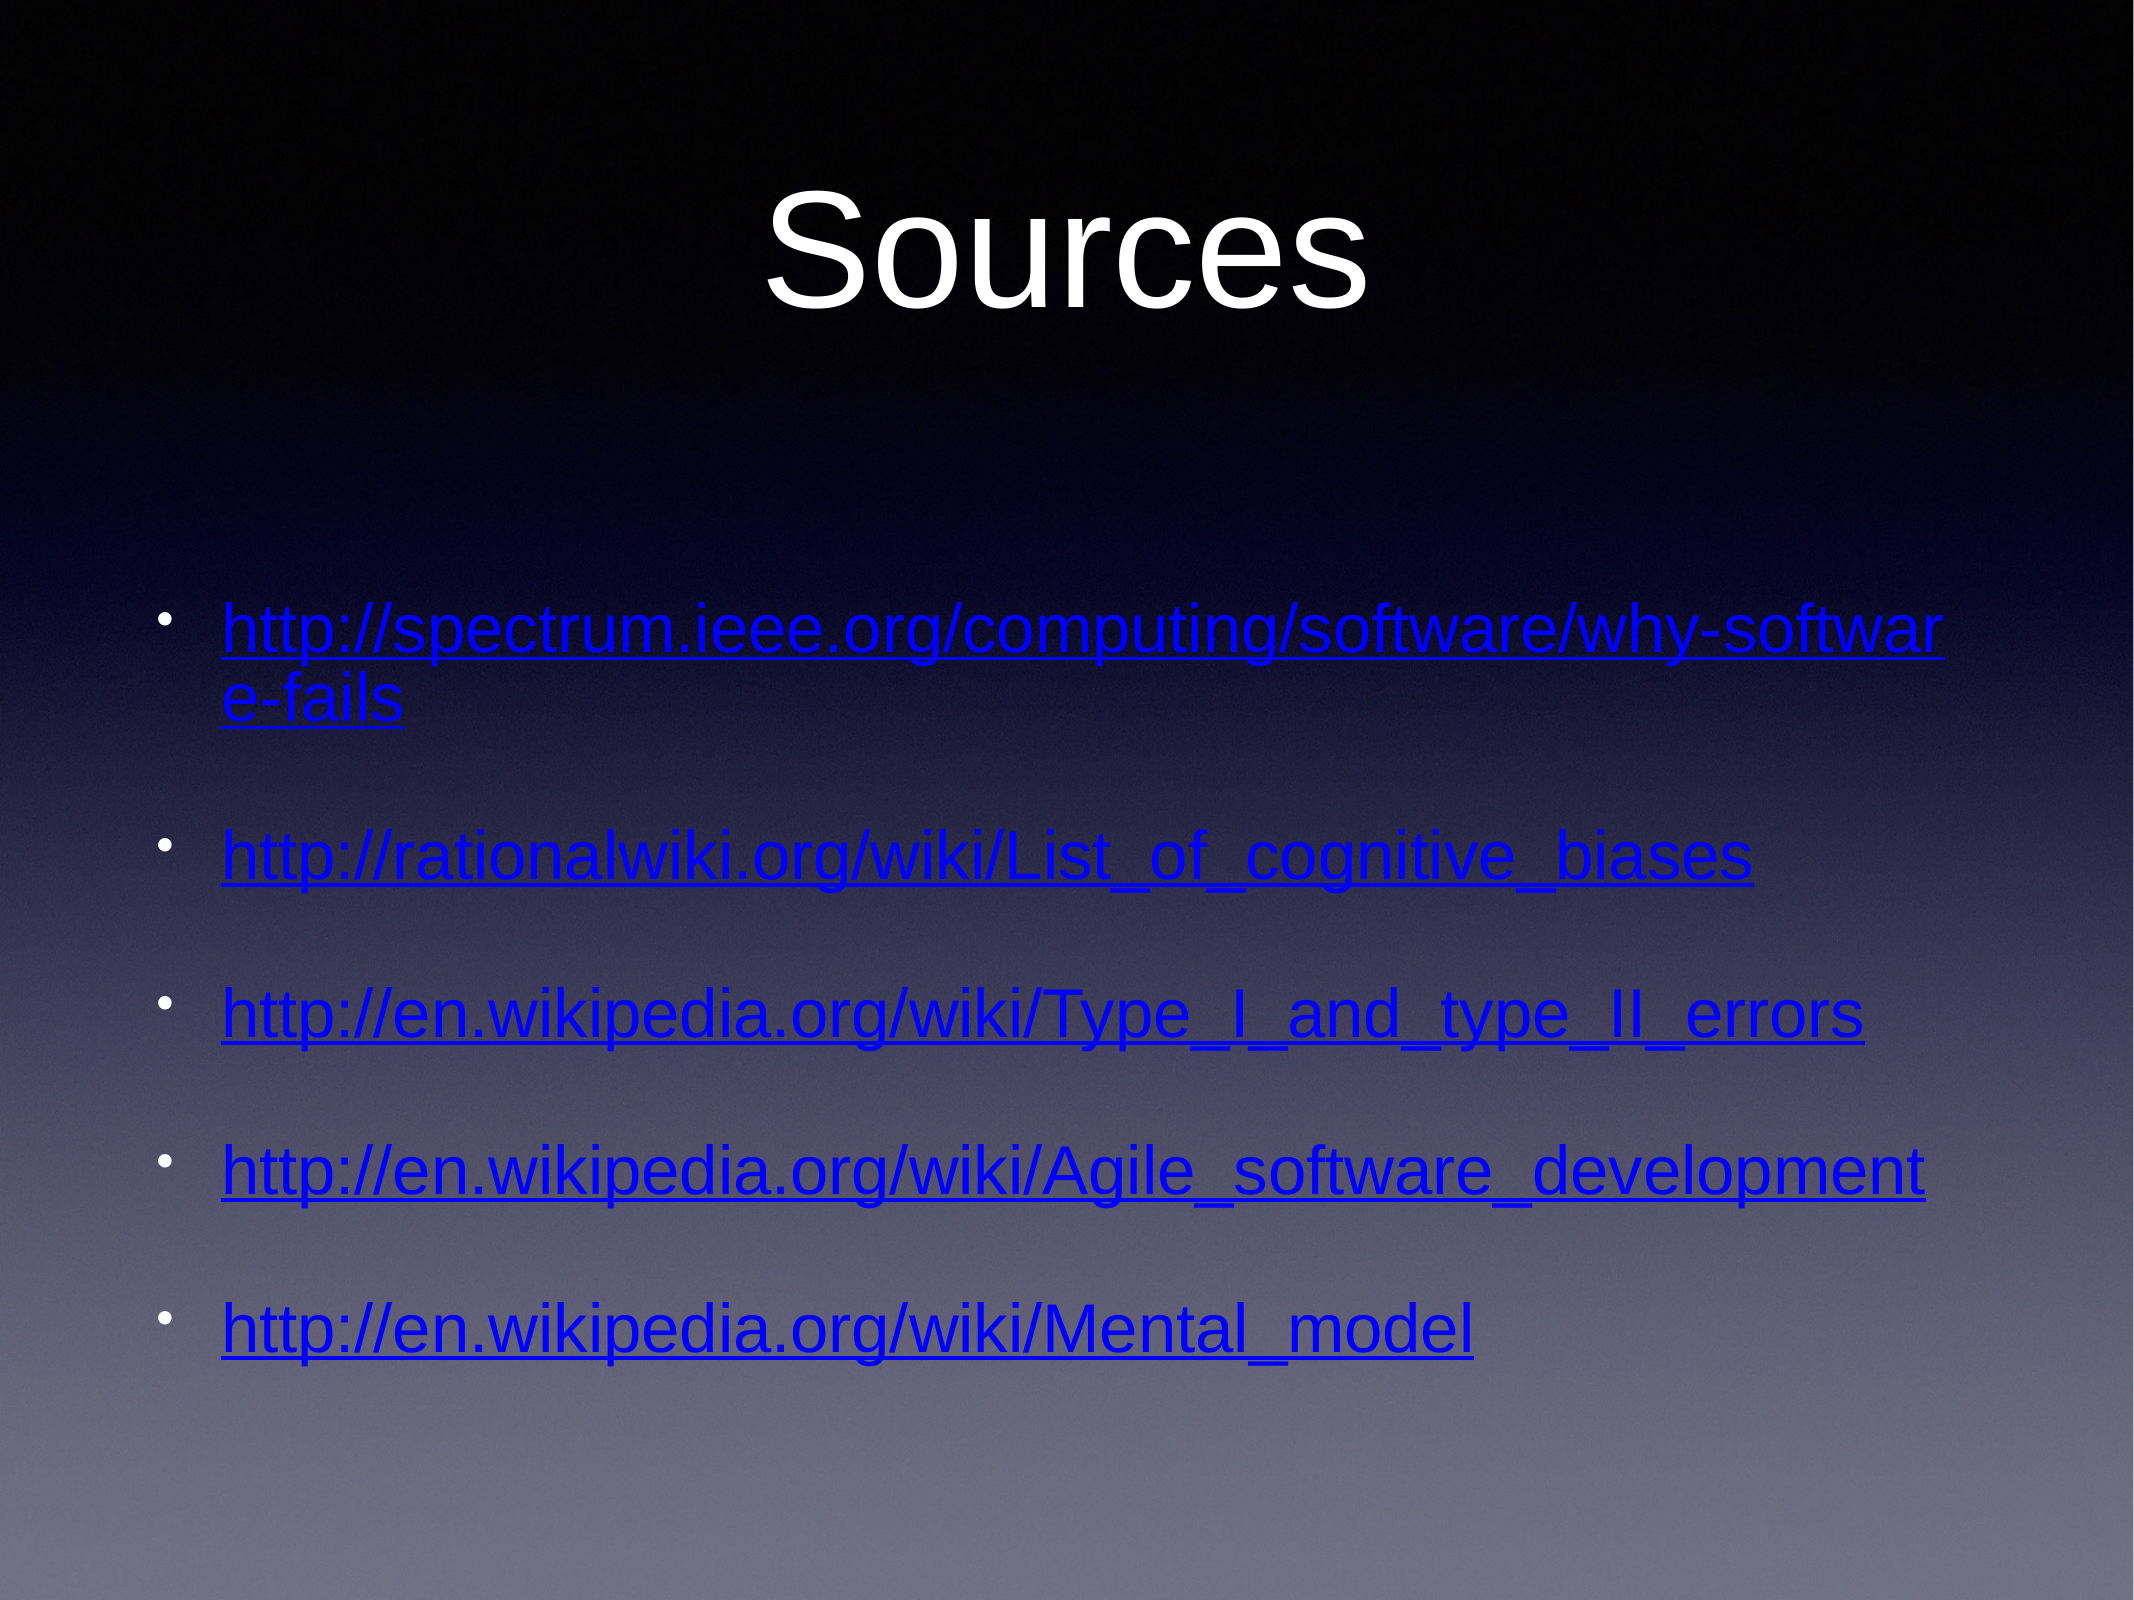

# Sources
http://spectrum.ieee.org/computing/software/why-software-fails
http://rationalwiki.org/wiki/List_of_cognitive_biases
http://en.wikipedia.org/wiki/Type_I_and_type_II_errors
http://en.wikipedia.org/wiki/Agile_software_development
http://en.wikipedia.org/wiki/Mental_model